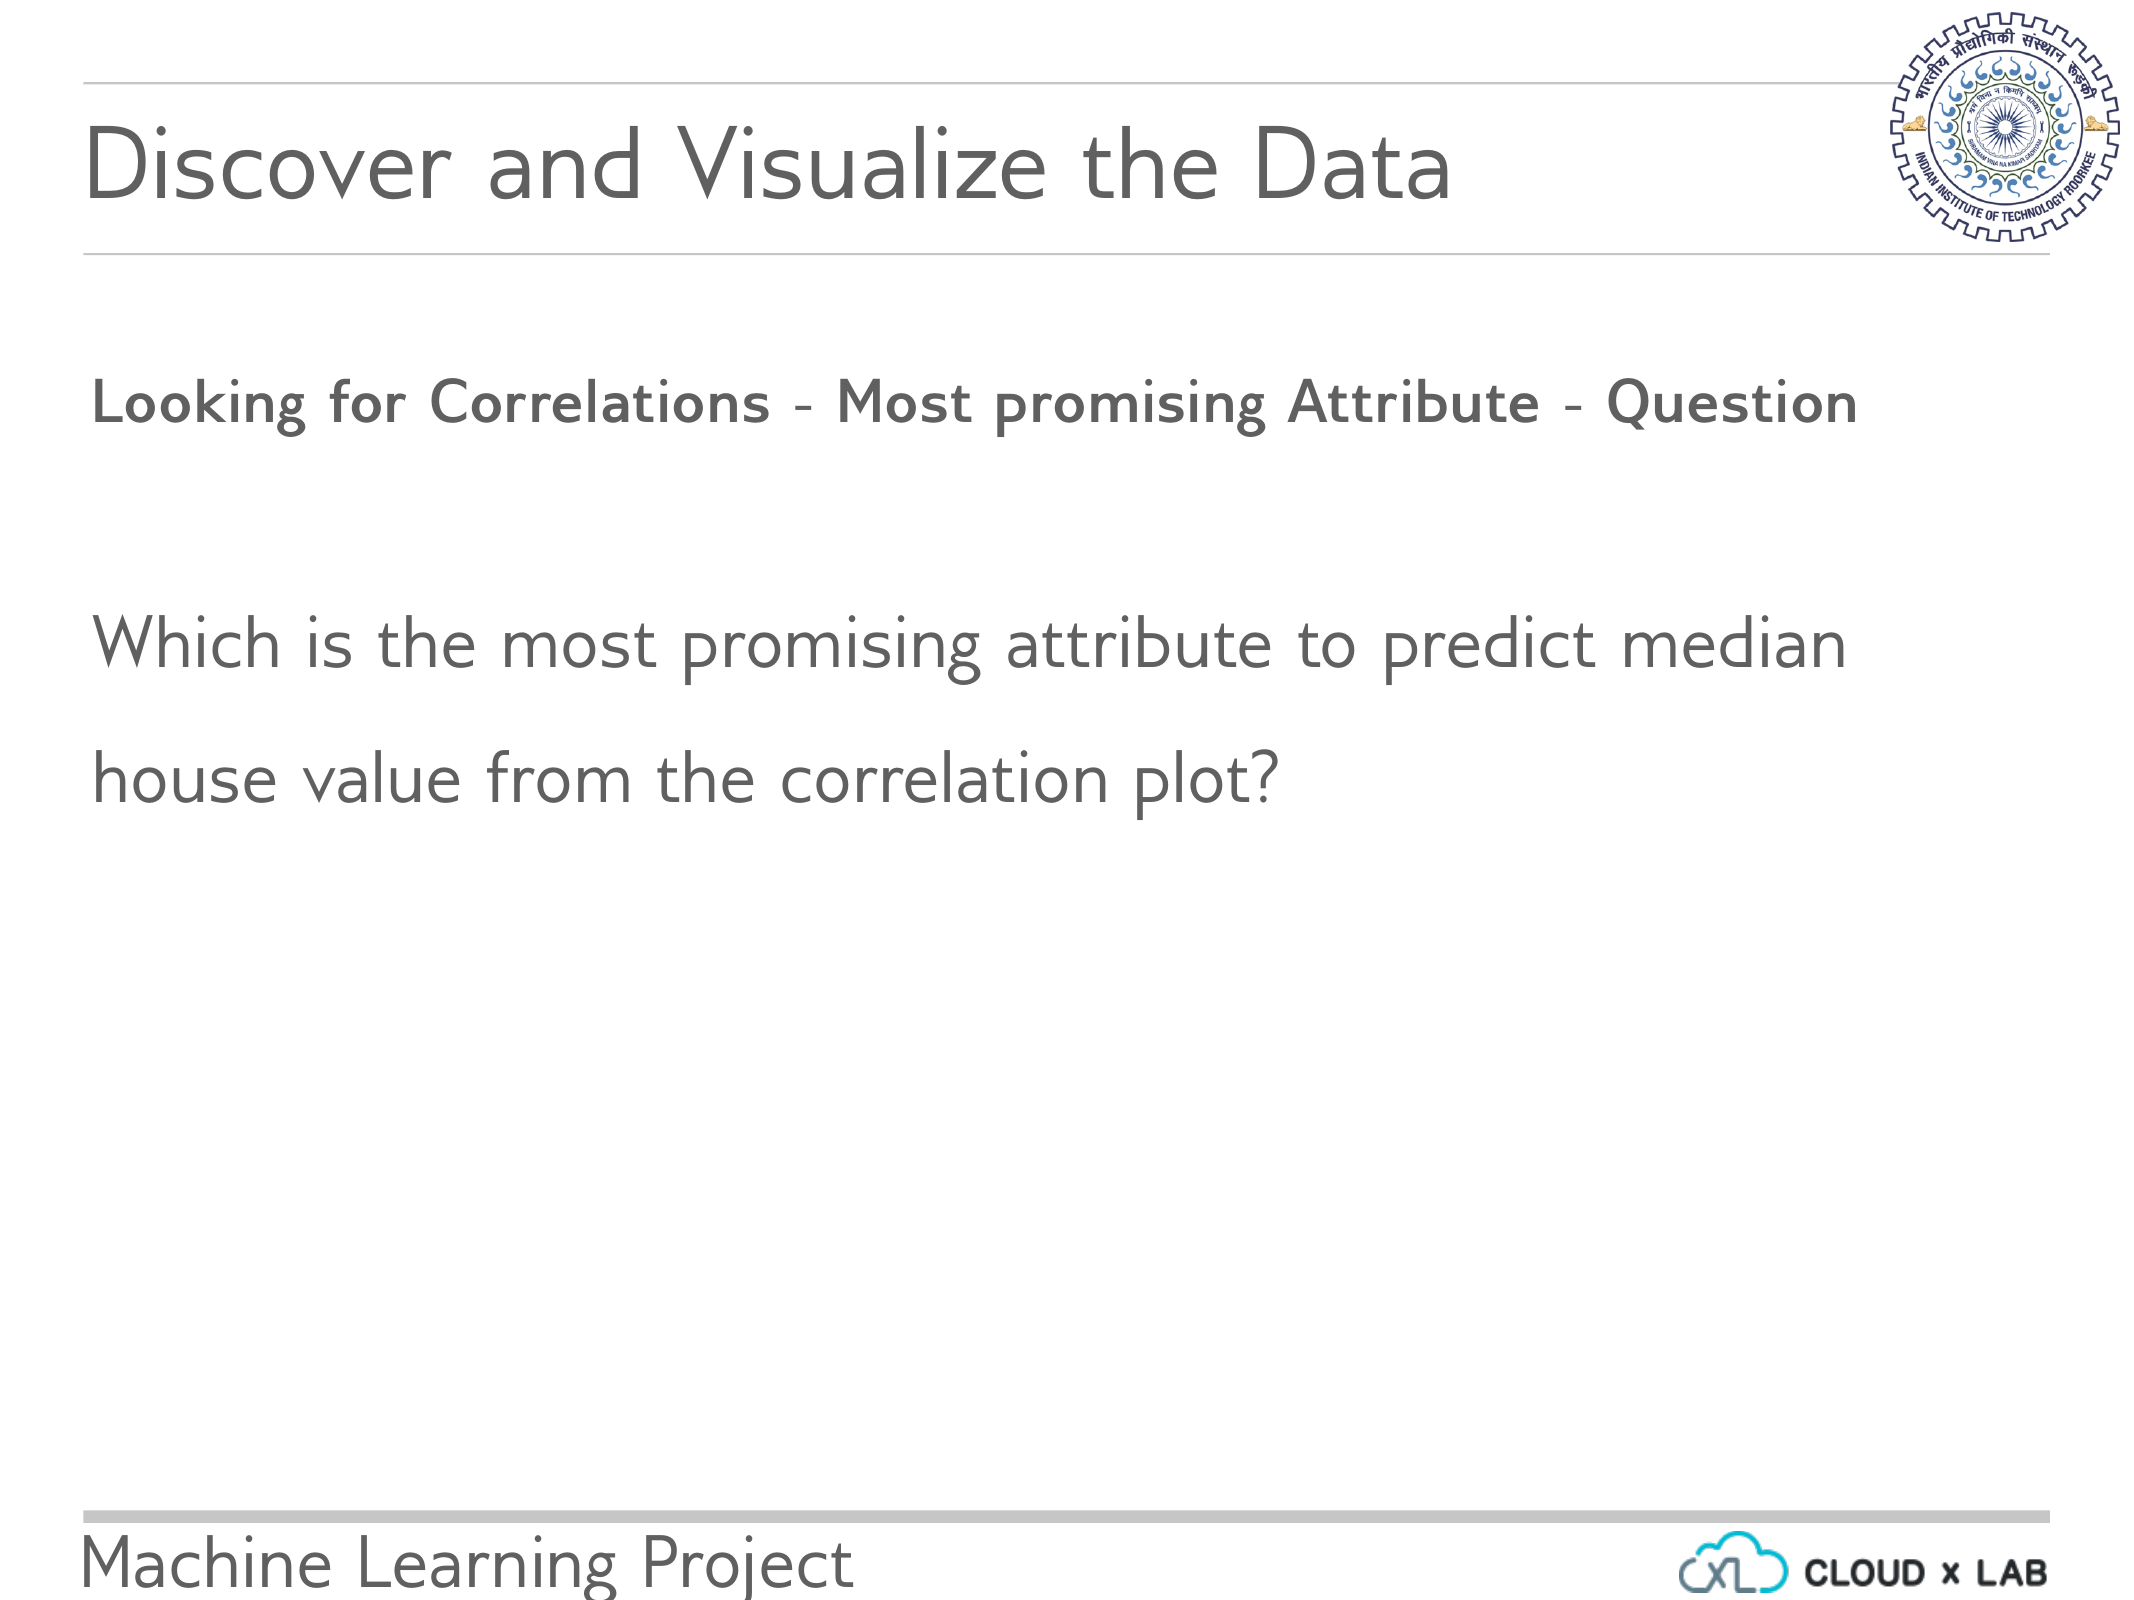

Discover and Visualize the Data
Looking for Correlations - Most promising Attribute - Question

Which is the most promising attribute to predict median house value from the correlation plot?